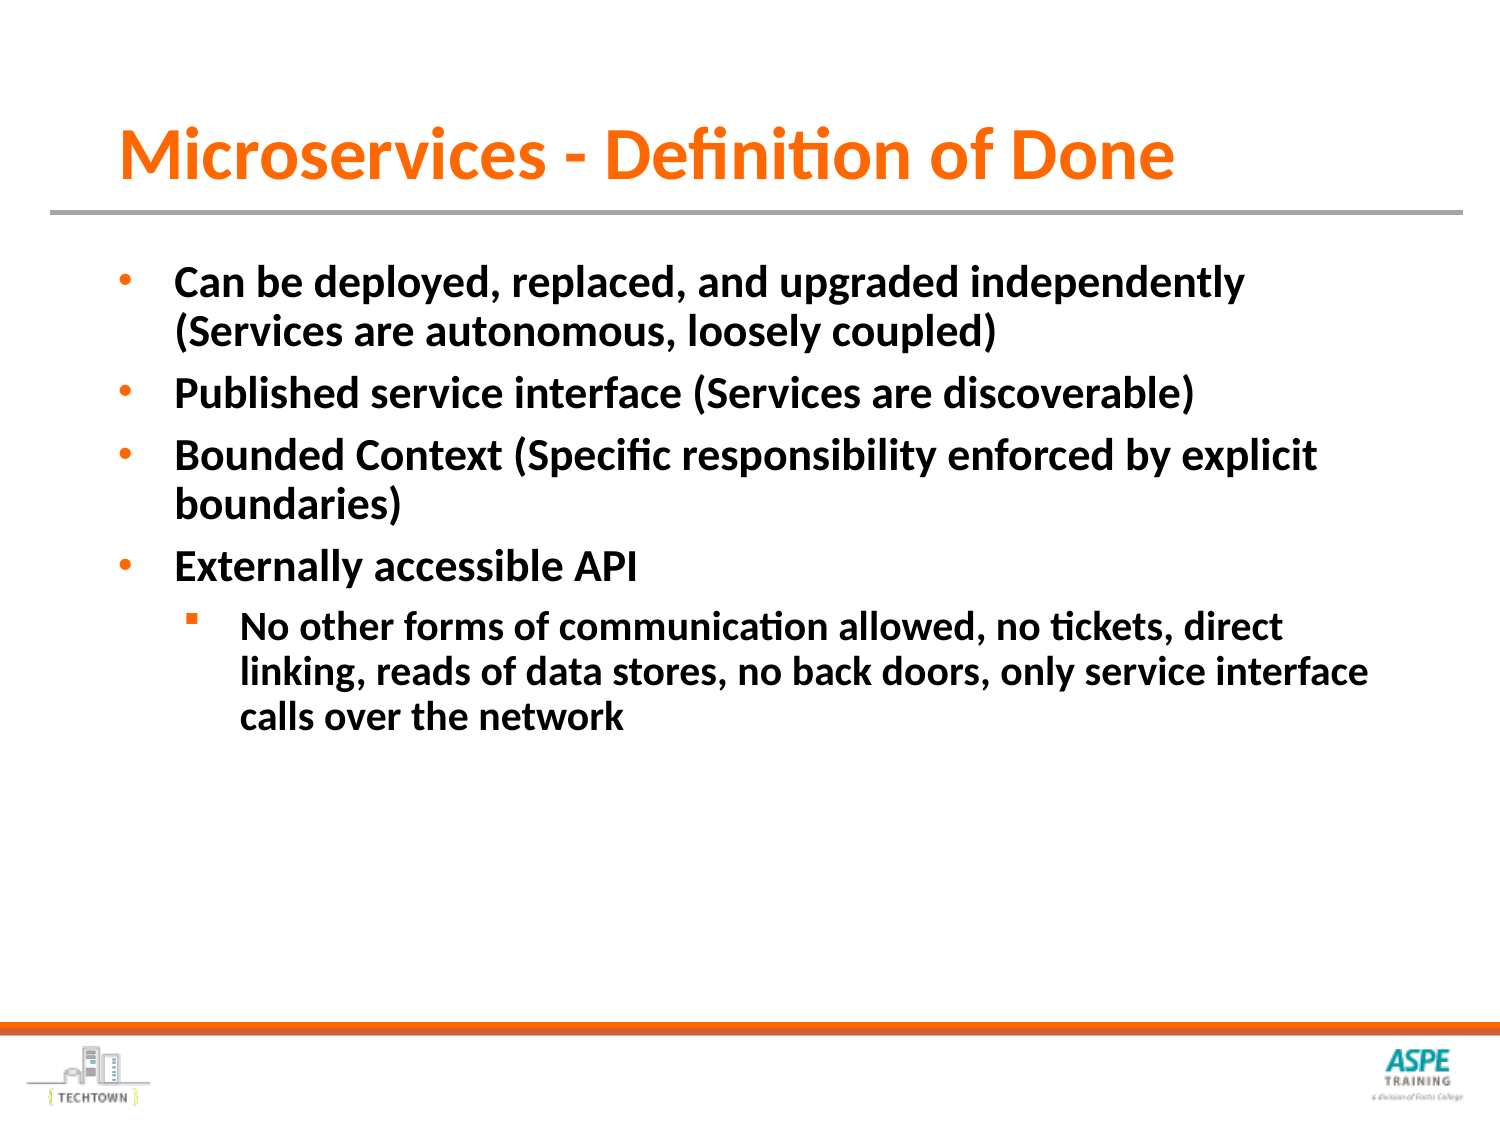

# Microservices - Definition of Done
Can be deployed, replaced, and upgraded independently (Services are autonomous, loosely coupled)
Published service interface (Services are discoverable)
Bounded Context (Specific responsibility enforced by explicit boundaries)
Externally accessible API
No other forms of communication allowed, no tickets, direct linking, reads of data stores, no back doors, only service interface calls over the network